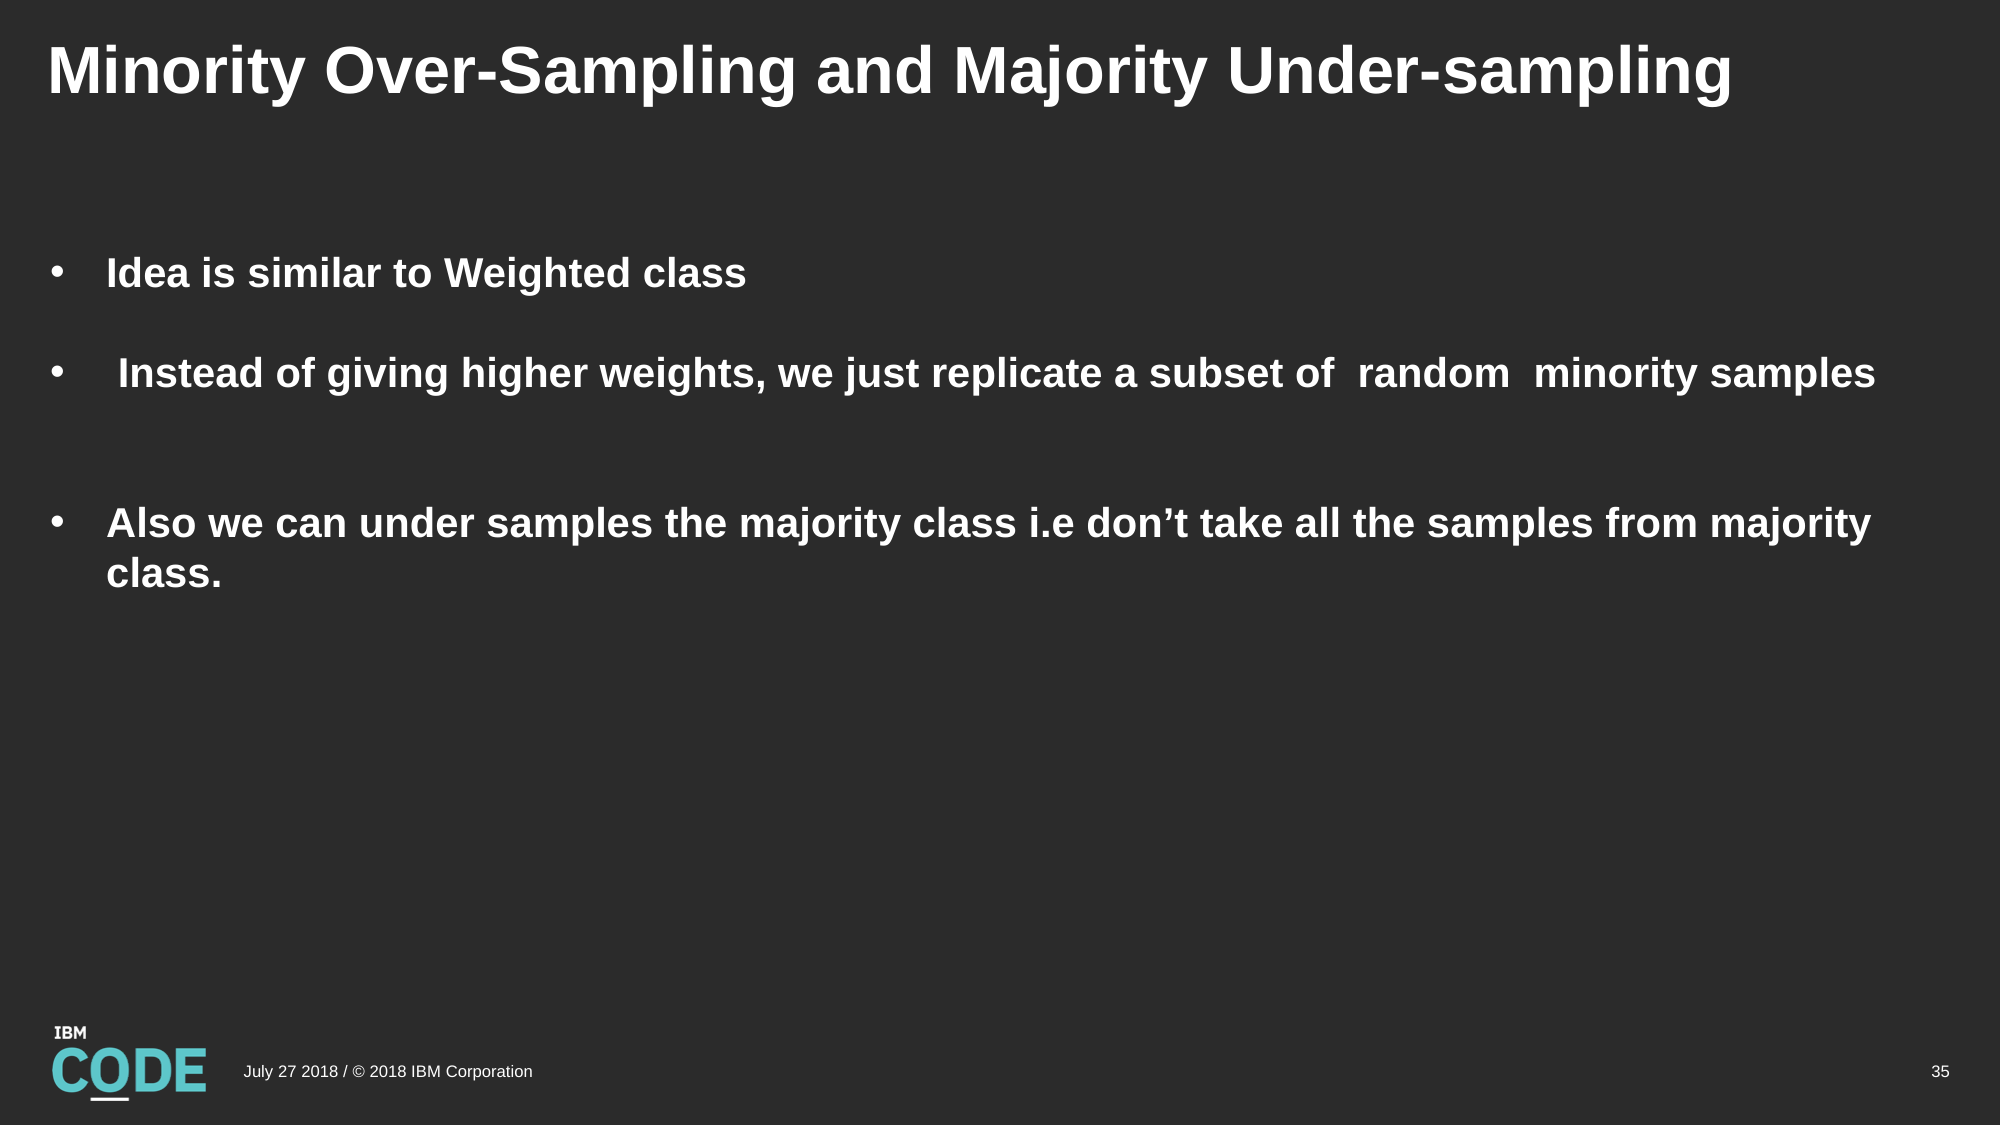

# Minority Over-Sampling and Majority Under-sampling
Idea is similar to Weighted class

 Instead of giving higher weights, we just replicate a subset of  random  minority samples

Also we can under samples the majority class i.e don’t take all the samples from majority class.
July 27 2018 / © 2018 IBM Corporation
35